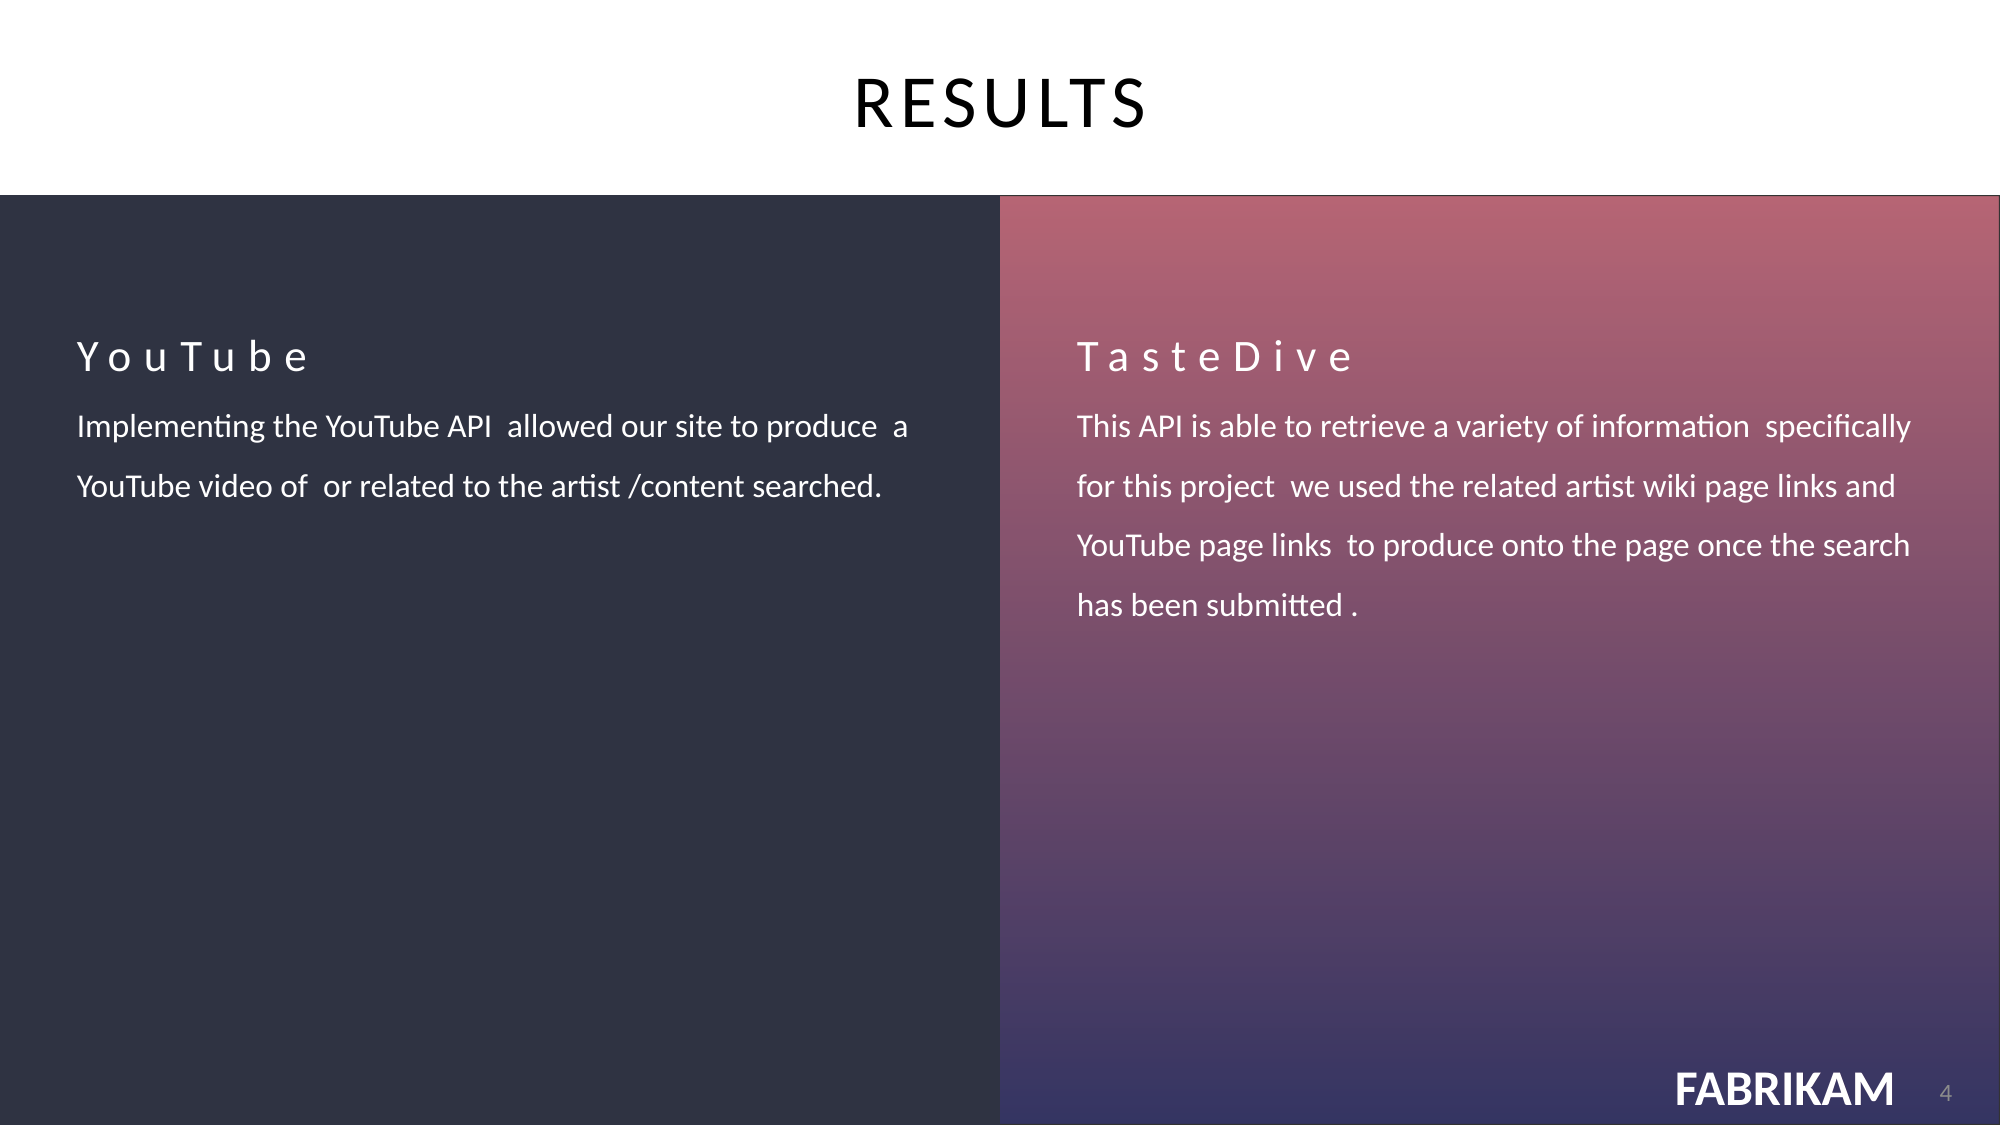

# Results
YouTube
TasteDive
Implementing the YouTube API  allowed our site to produce  a YouTube video of  or related to the artist /content searched.
This API is able to retrieve a variety of information  specifically for this project  we used the related artist wiki page links and  YouTube page links  to produce onto the page once the search has been submitted .
4